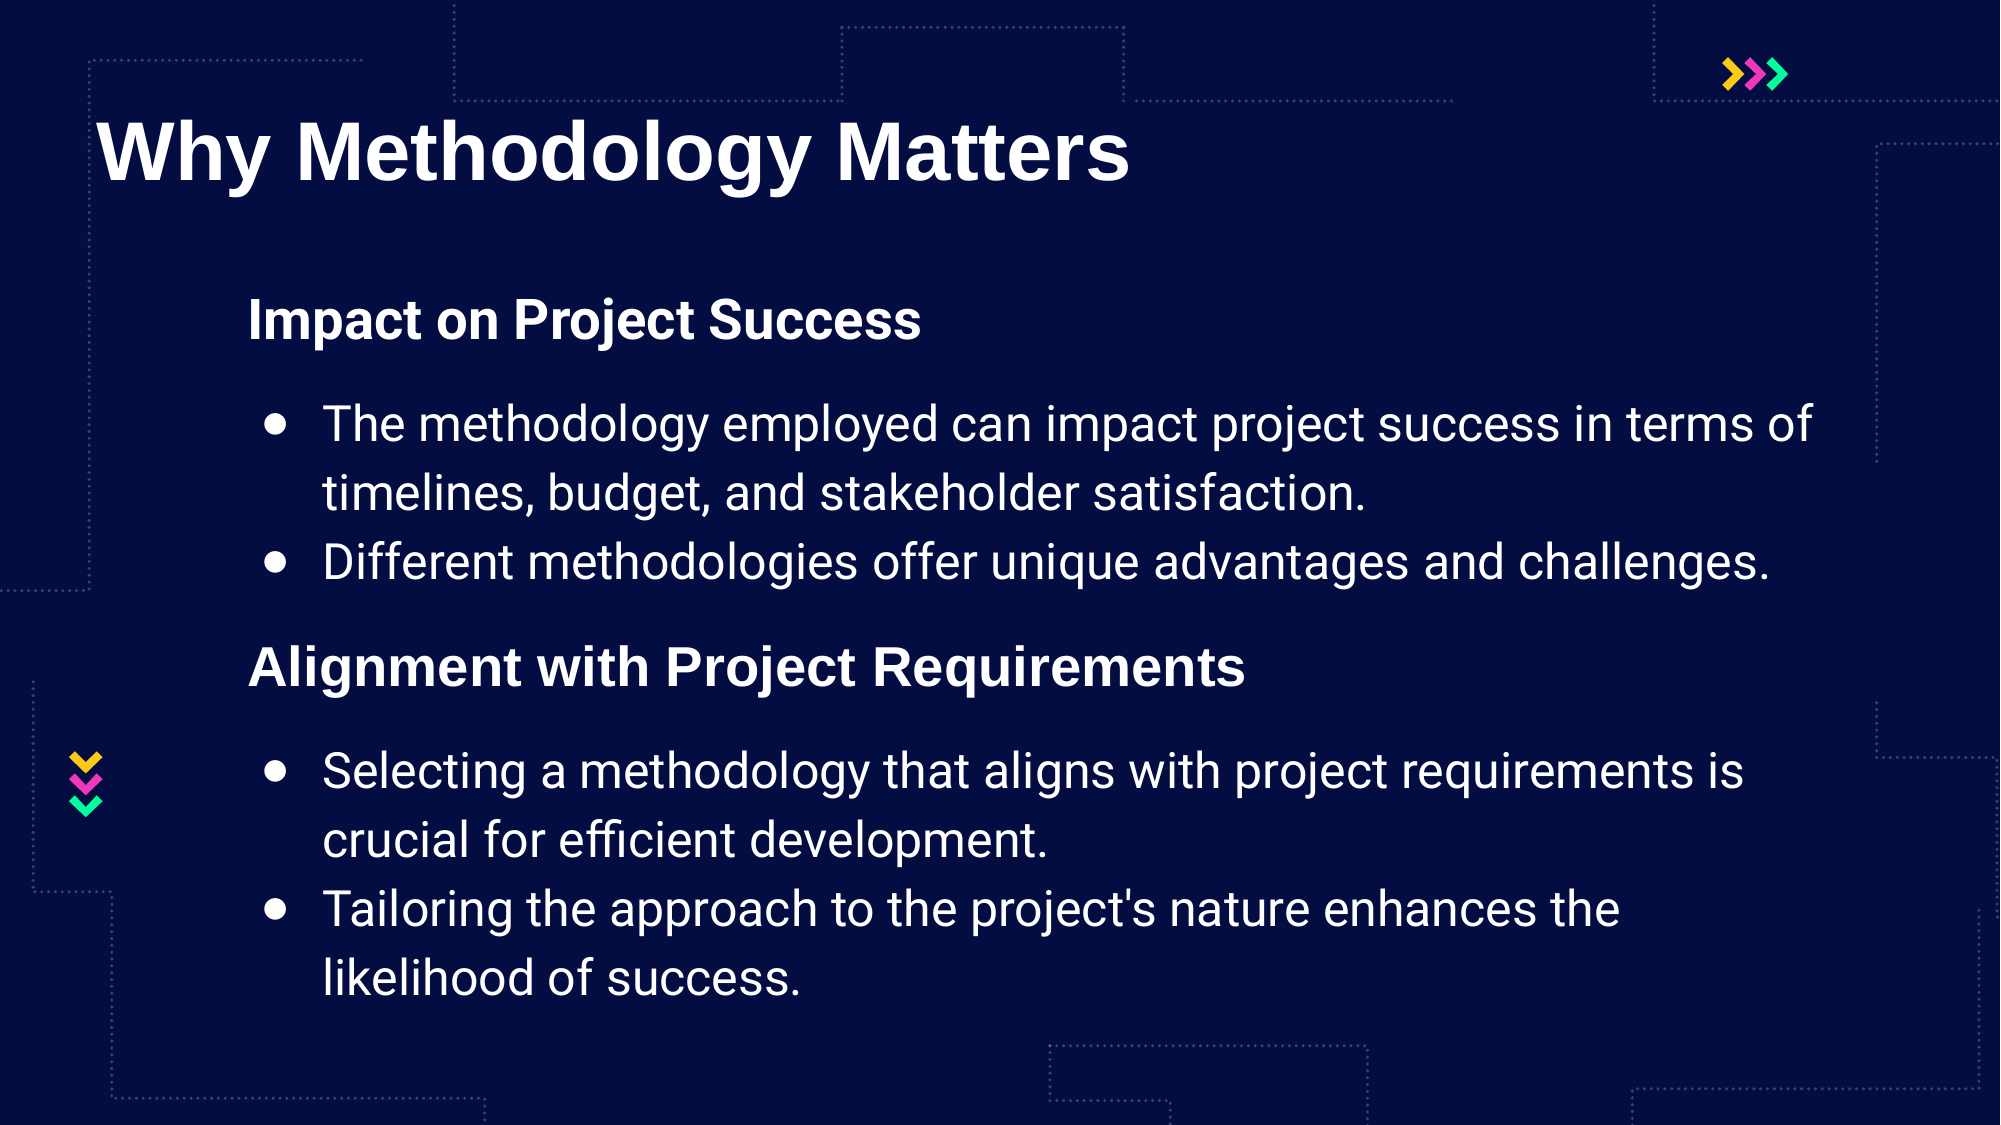

# Why Methodology Matters

Impact on Project Success
The methodology employed can impact project success in terms of timelines, budget, and stakeholder satisfaction.
Different methodologies offer unique advantages and challenges.
Alignment with Project Requirements
Selecting a methodology that aligns with project requirements is crucial for efficient development.
Tailoring the approach to the project's nature enhances the likelihood of success.